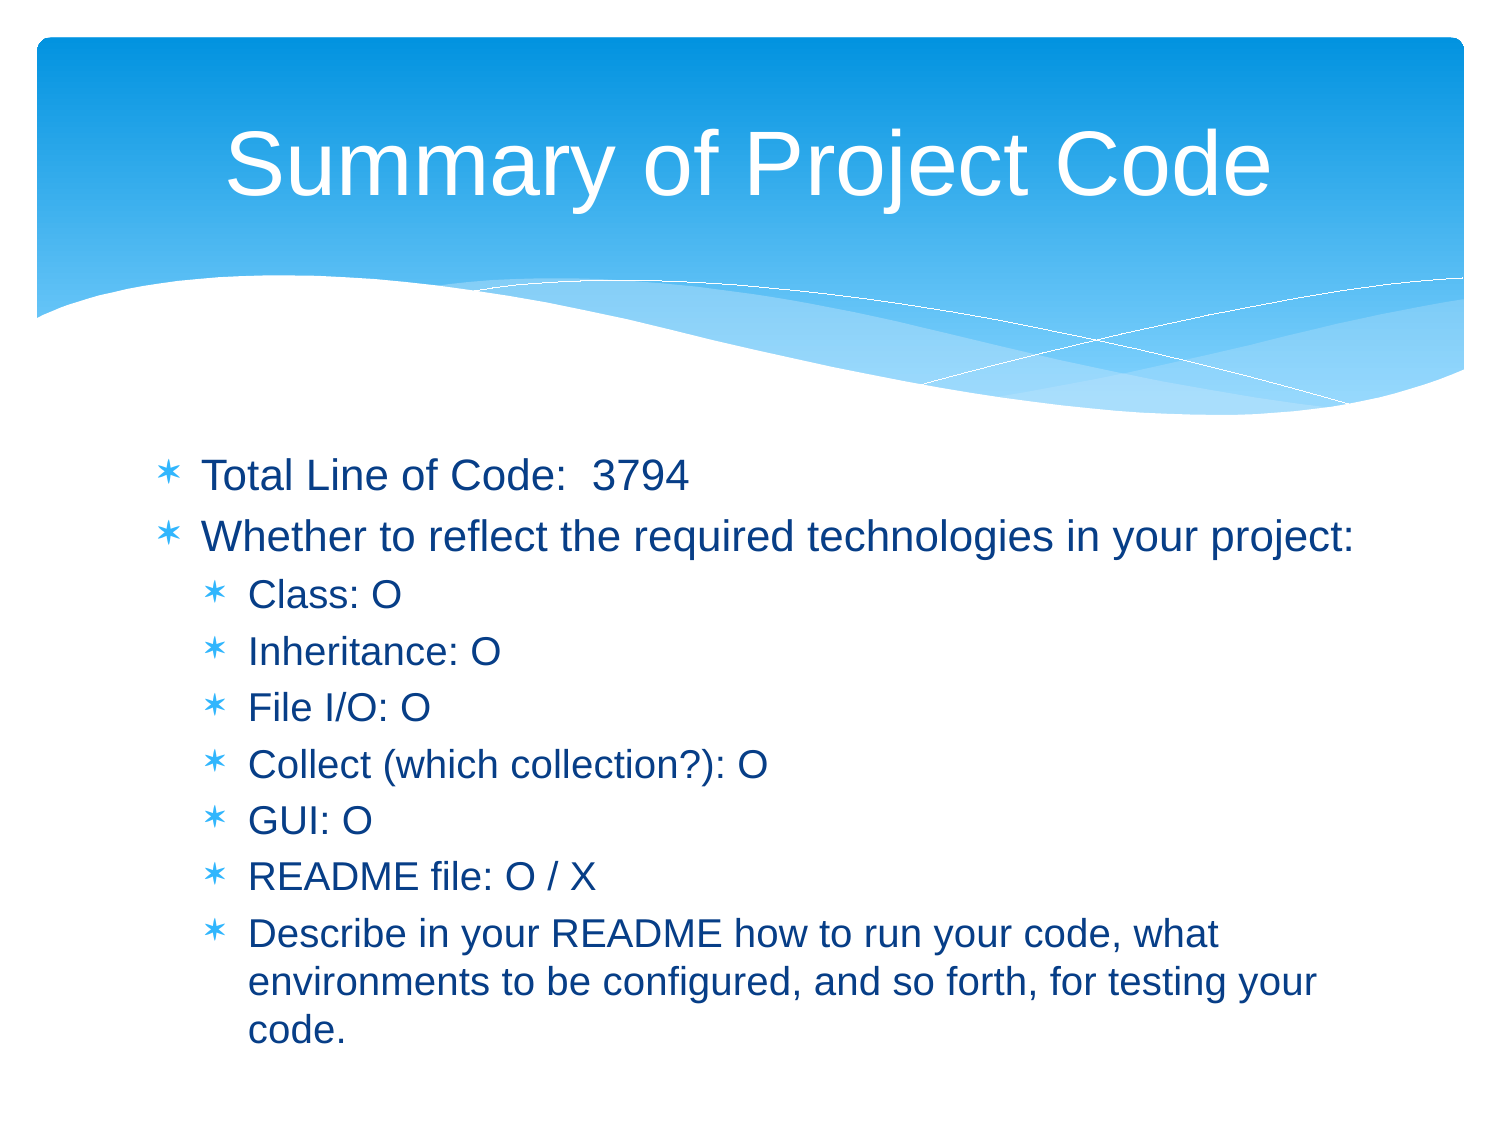

# Summary of Project Code
Total Line of Code:  3794
Whether to reflect the required technologies in your project:
Class: O
Inheritance: O
File I/O: O
Collect (which collection?): O
GUI: O
README file: O / X
Describe in your README how to run your code, what environments to be configured, and so forth, for testing your code.